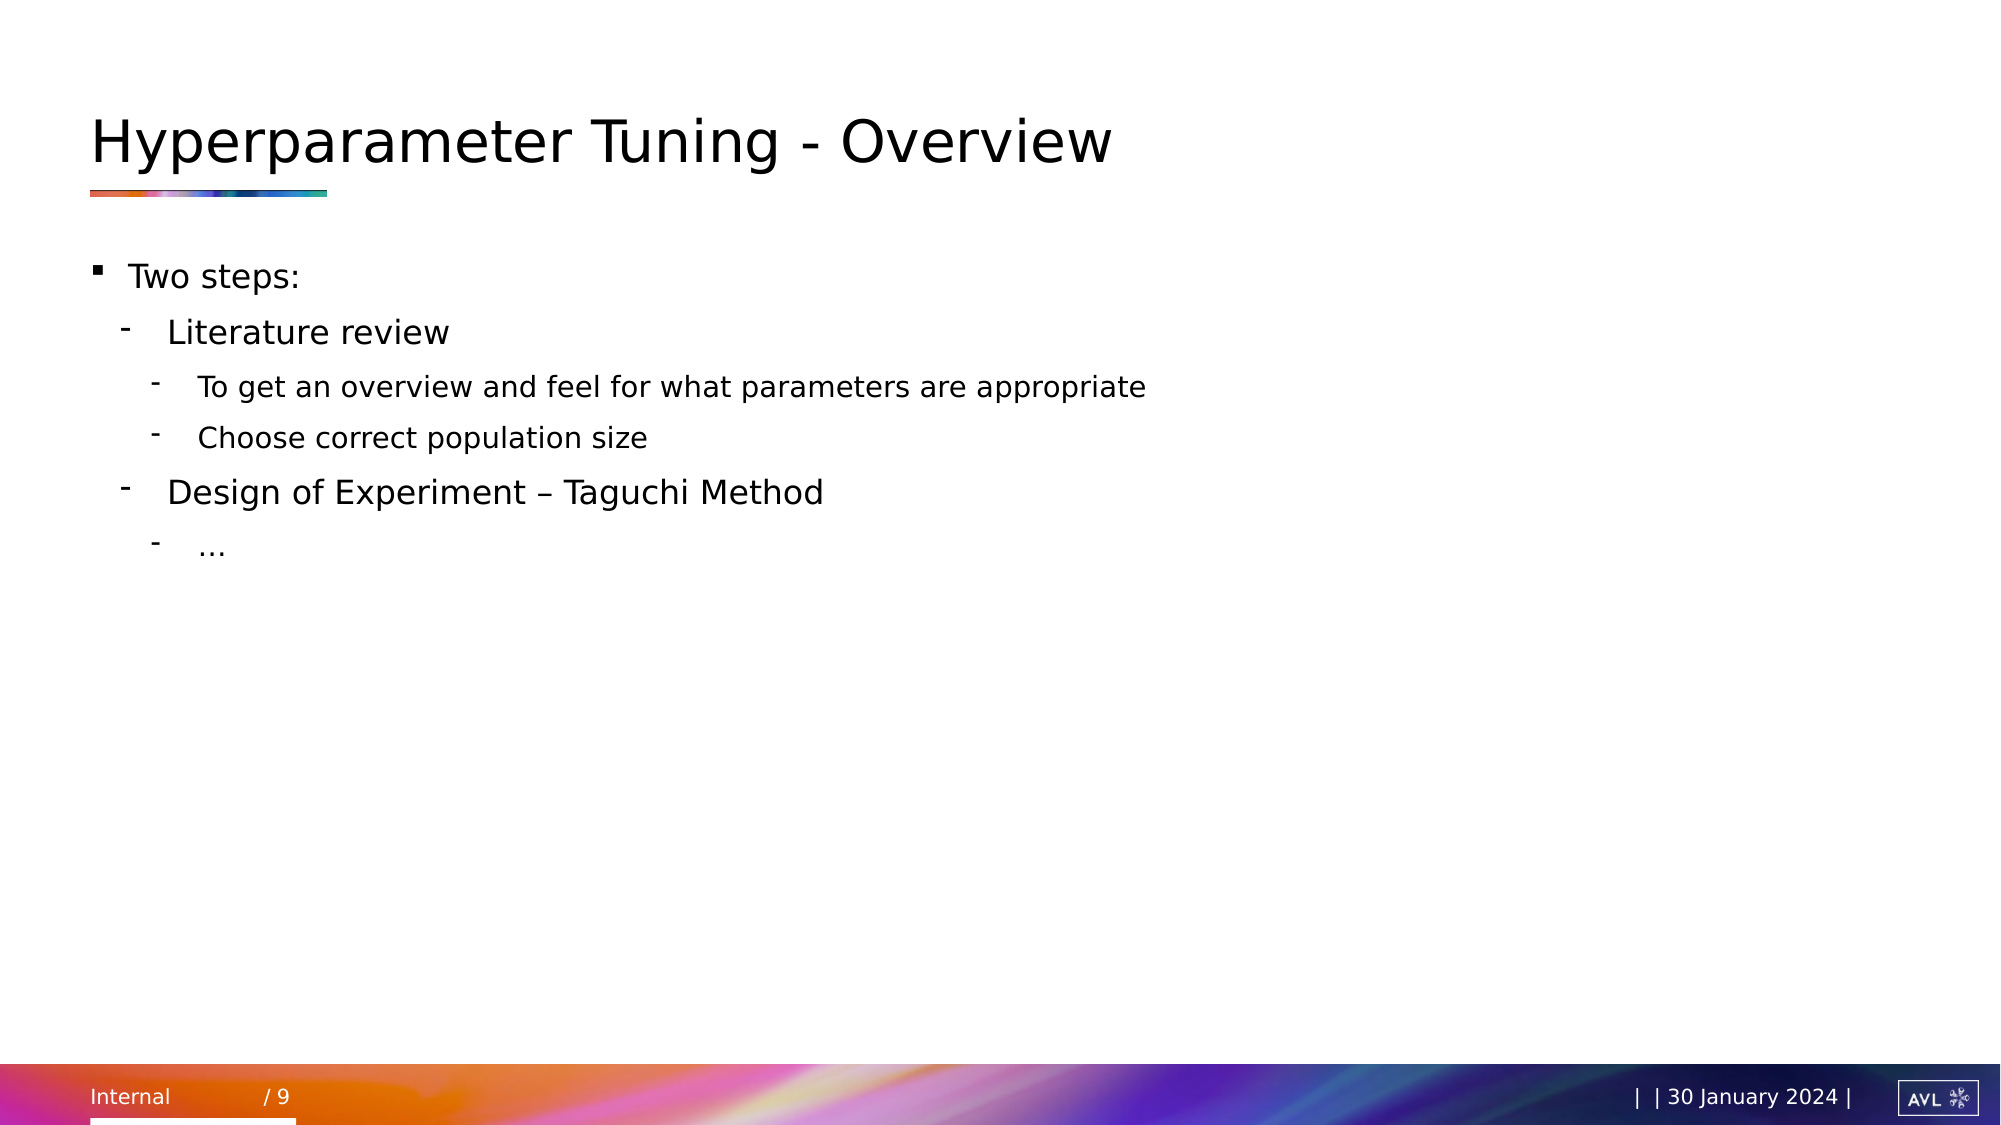

# Hyperparameter Tuning - Overview
Two steps:
Literature review
To get an overview and feel for what parameters are appropriate
Choose correct population size
Design of Experiment – Taguchi Method
…